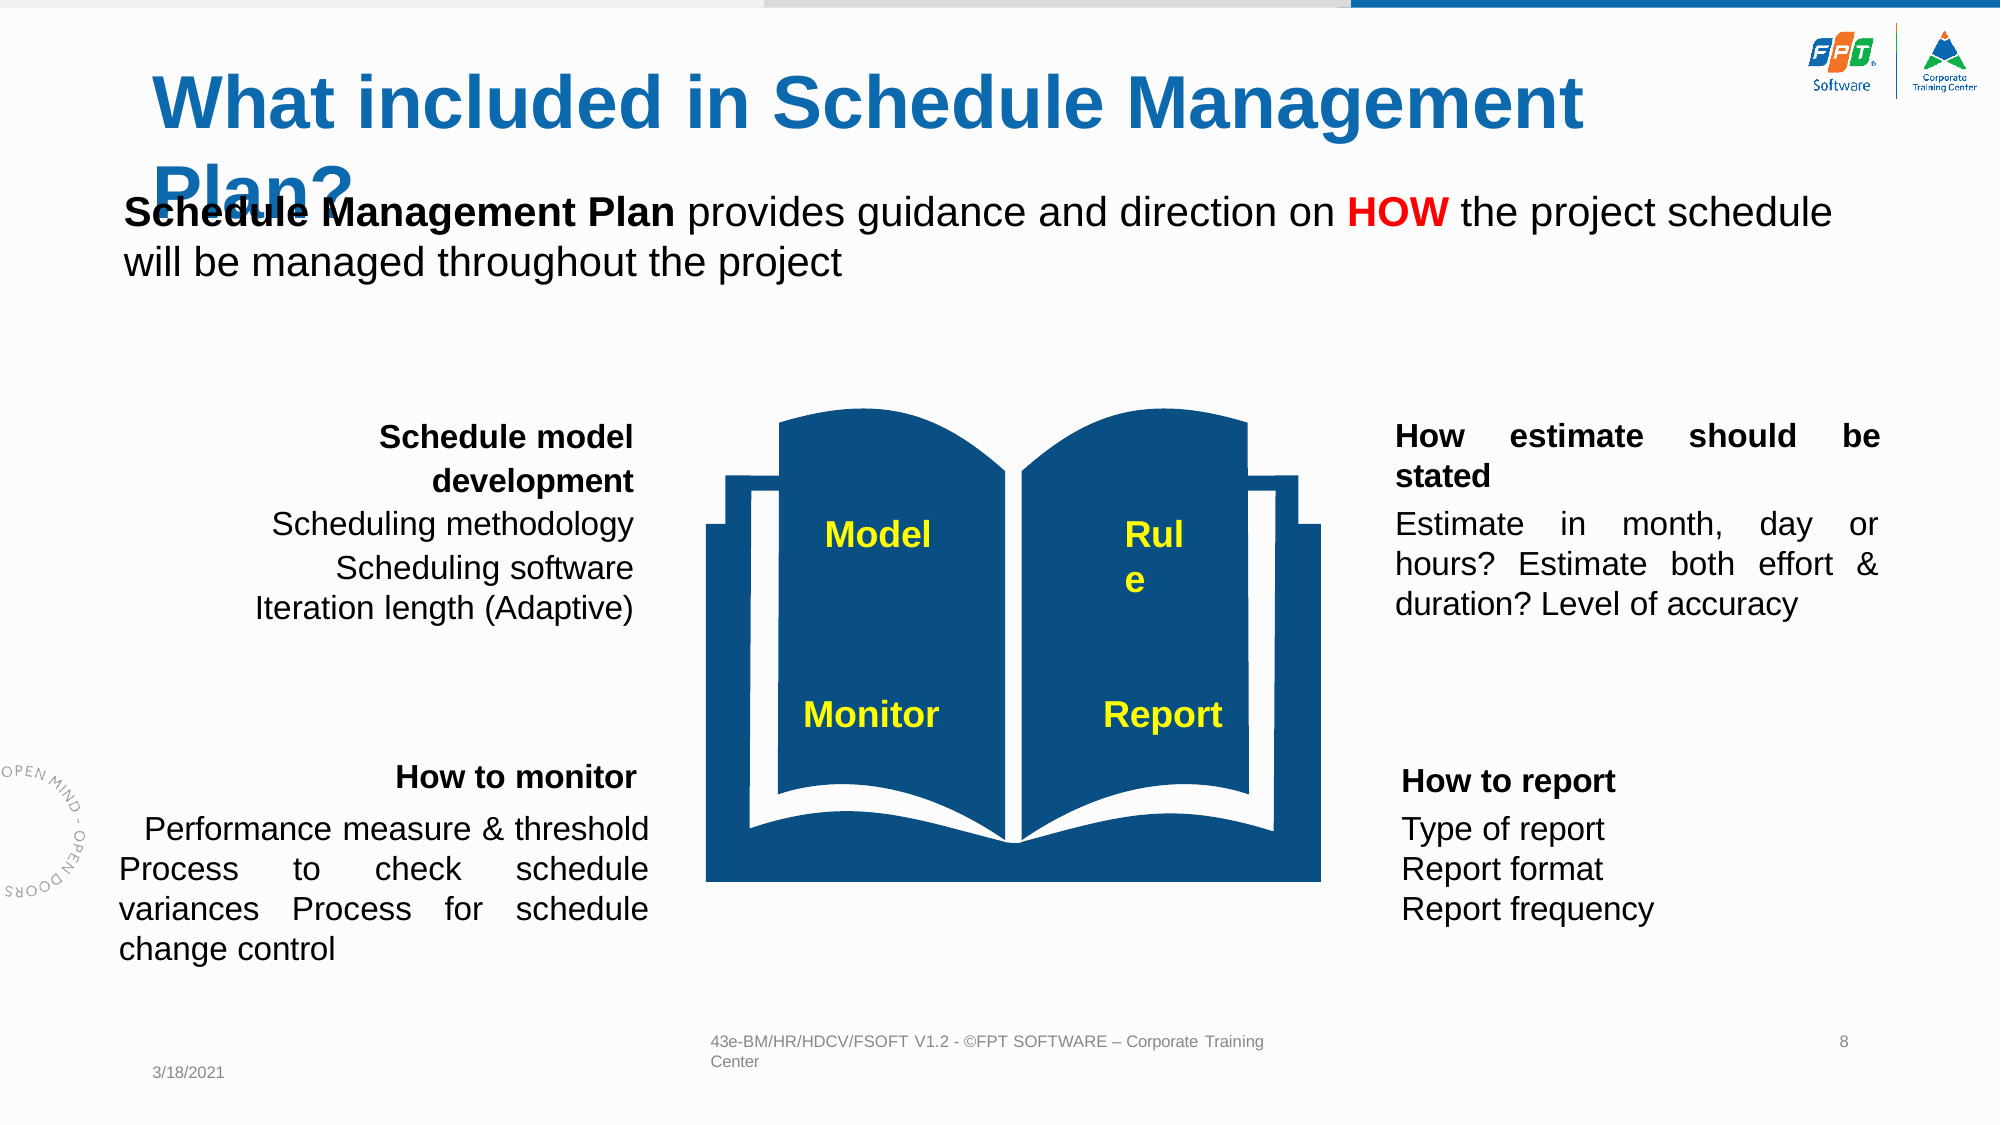

# What included in Schedule Management Plan?
Schedule Management Plan provides guidance and direction on HOW the project schedule
will be managed throughout the project
How estimate should be stated
Estimate in month, day or hours? Estimate both effort & duration? Level of accuracy
Schedule model development Scheduling methodology Scheduling software
Iteration length (Adaptive)

Model
Rule
Monitor
Report
How to monitor
Performance measure & threshold Process to check schedule variances Process for schedule change control
How to report
Type of report Report format Report frequency
43e-BM/HR/HDCV/FSOFT V1.2 - ©FPT SOFTWARE – Corporate Training Center
8
3/18/2021